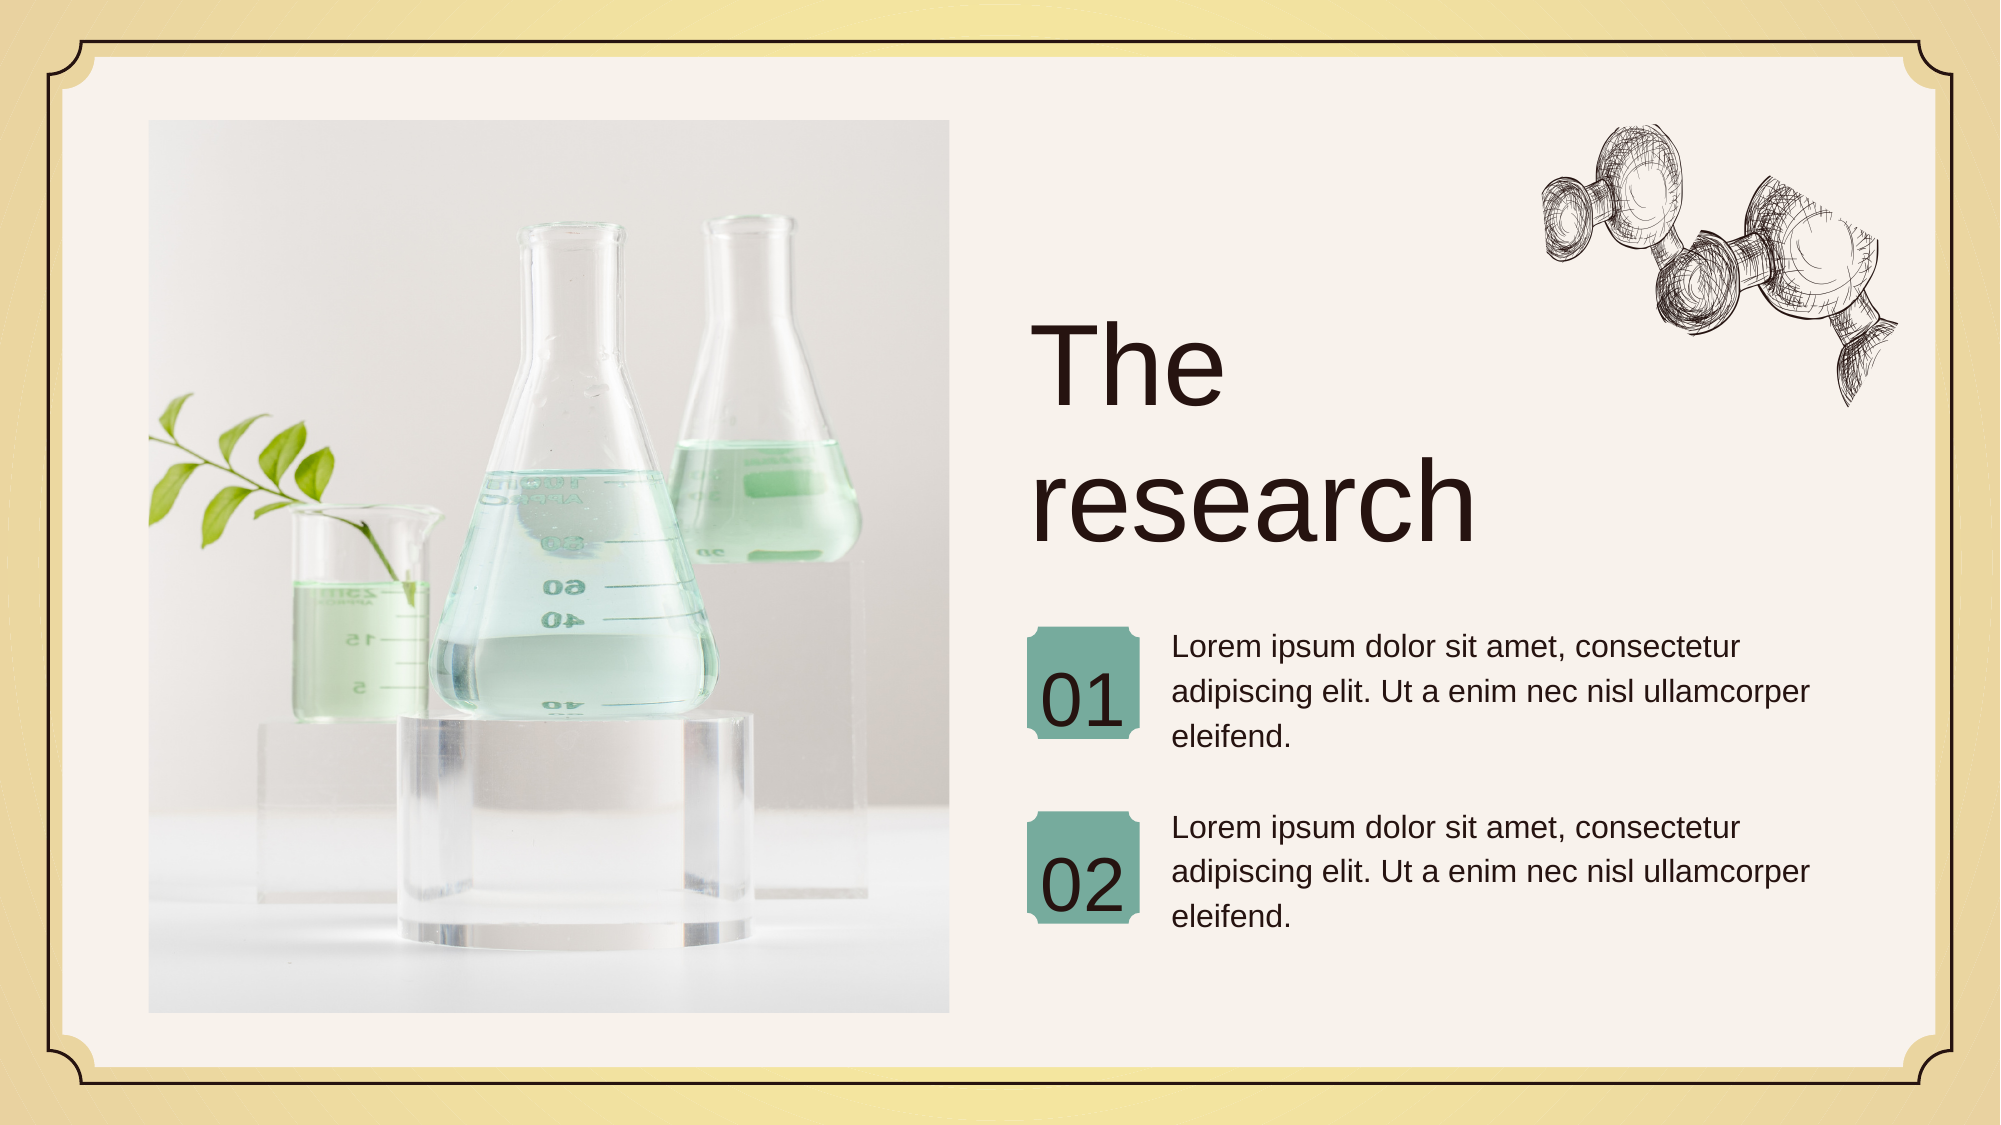

The
research
Lorem ipsum dolor sit amet, consectetur adipiscing elit. Ut a enim nec nisl ullamcorper eleifend.

01
Lorem ipsum dolor sit amet, consectetur adipiscing elit. Ut a enim nec nisl ullamcorper eleifend.

02